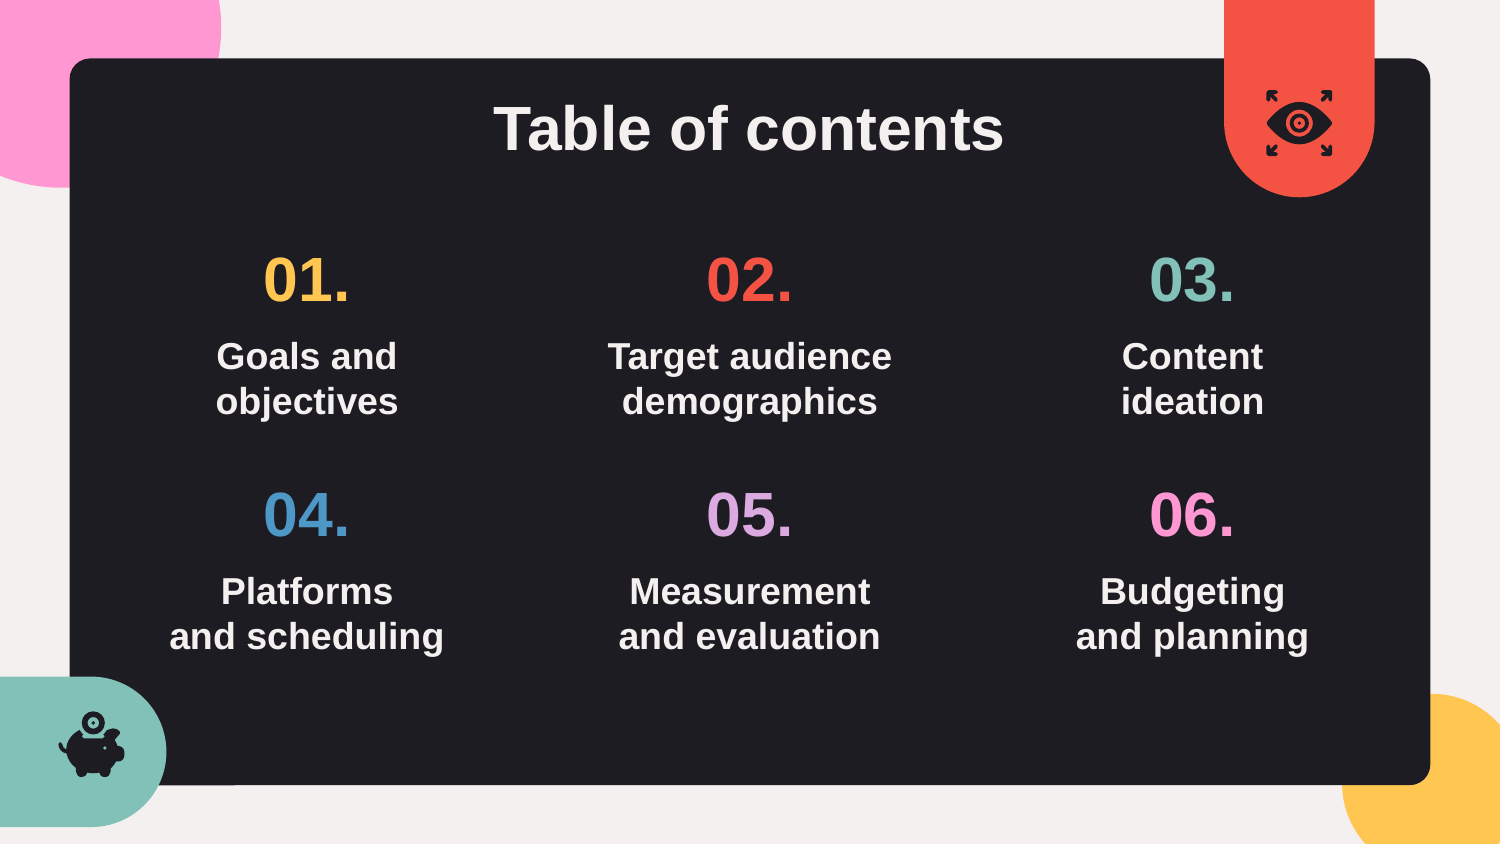

# Table of contents

01.
02.
03.
Goals and objectives
Target audience demographics
Content
ideation
04.
06.
05.

Platforms
and scheduling
Measurement
and evaluation
Budgeting
and planning